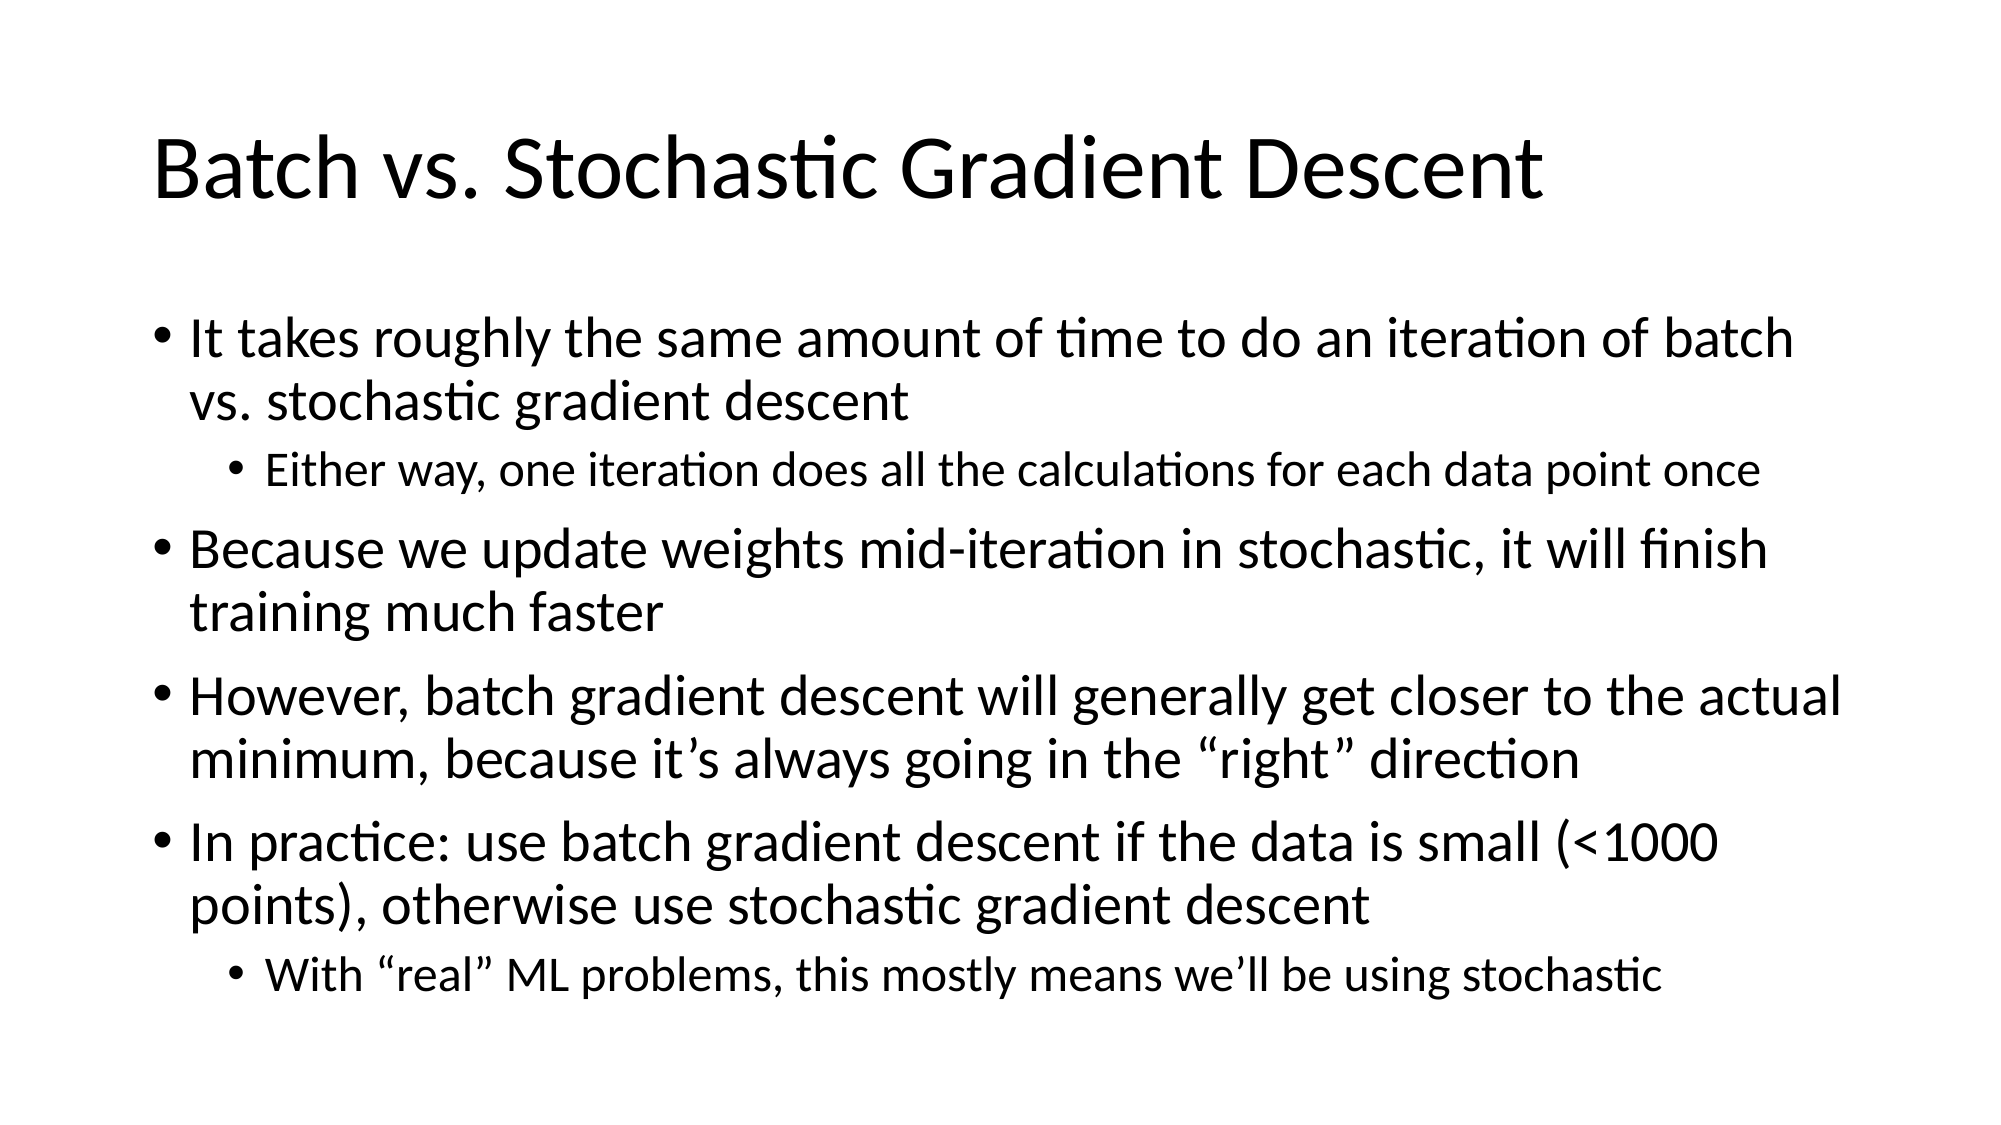

# Batch vs. Stochastic Gradient Descent
It takes roughly the same amount of time to do an iteration of batch vs. stochastic gradient descent
Either way, one iteration does all the calculations for each data point once
Because we update weights mid-iteration in stochastic, it will finish training much faster
However, batch gradient descent will generally get closer to the actual minimum, because it’s always going in the “right” direction
In practice: use batch gradient descent if the data is small (<1000 points), otherwise use stochastic gradient descent
With “real” ML problems, this mostly means we’ll be using stochastic